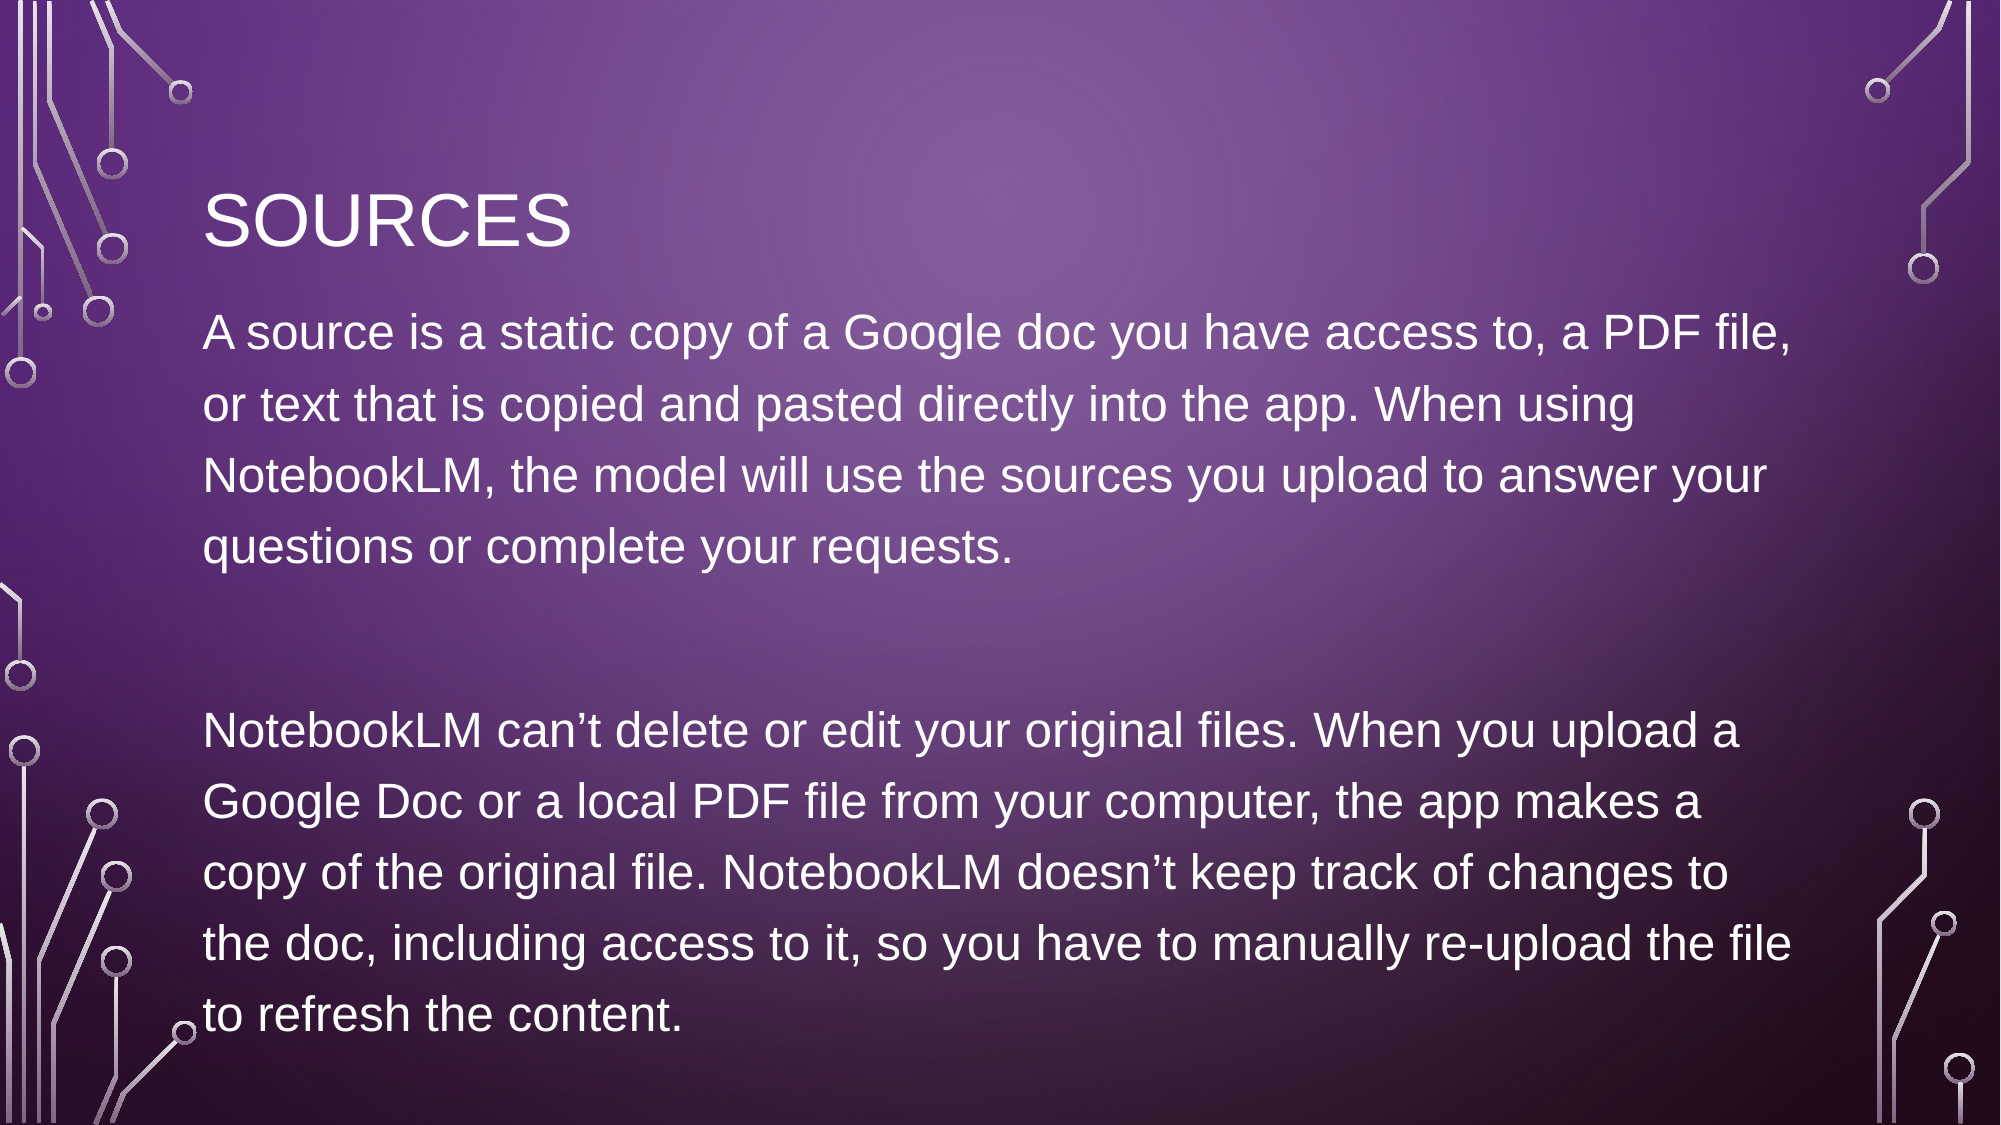

# Sources
A source is a static copy of a Google doc you have access to, a PDF file, or text that is copied and pasted directly into the app. When using NotebookLM, the model will use the sources you upload to answer your questions or complete your requests.

NotebookLM can’t delete or edit your original files. When you upload a Google Doc or a local PDF file from your computer, the app makes a copy of the original file. NotebookLM doesn’t keep track of changes to the doc, including access to it, so you have to manually re-upload the file to refresh the content.